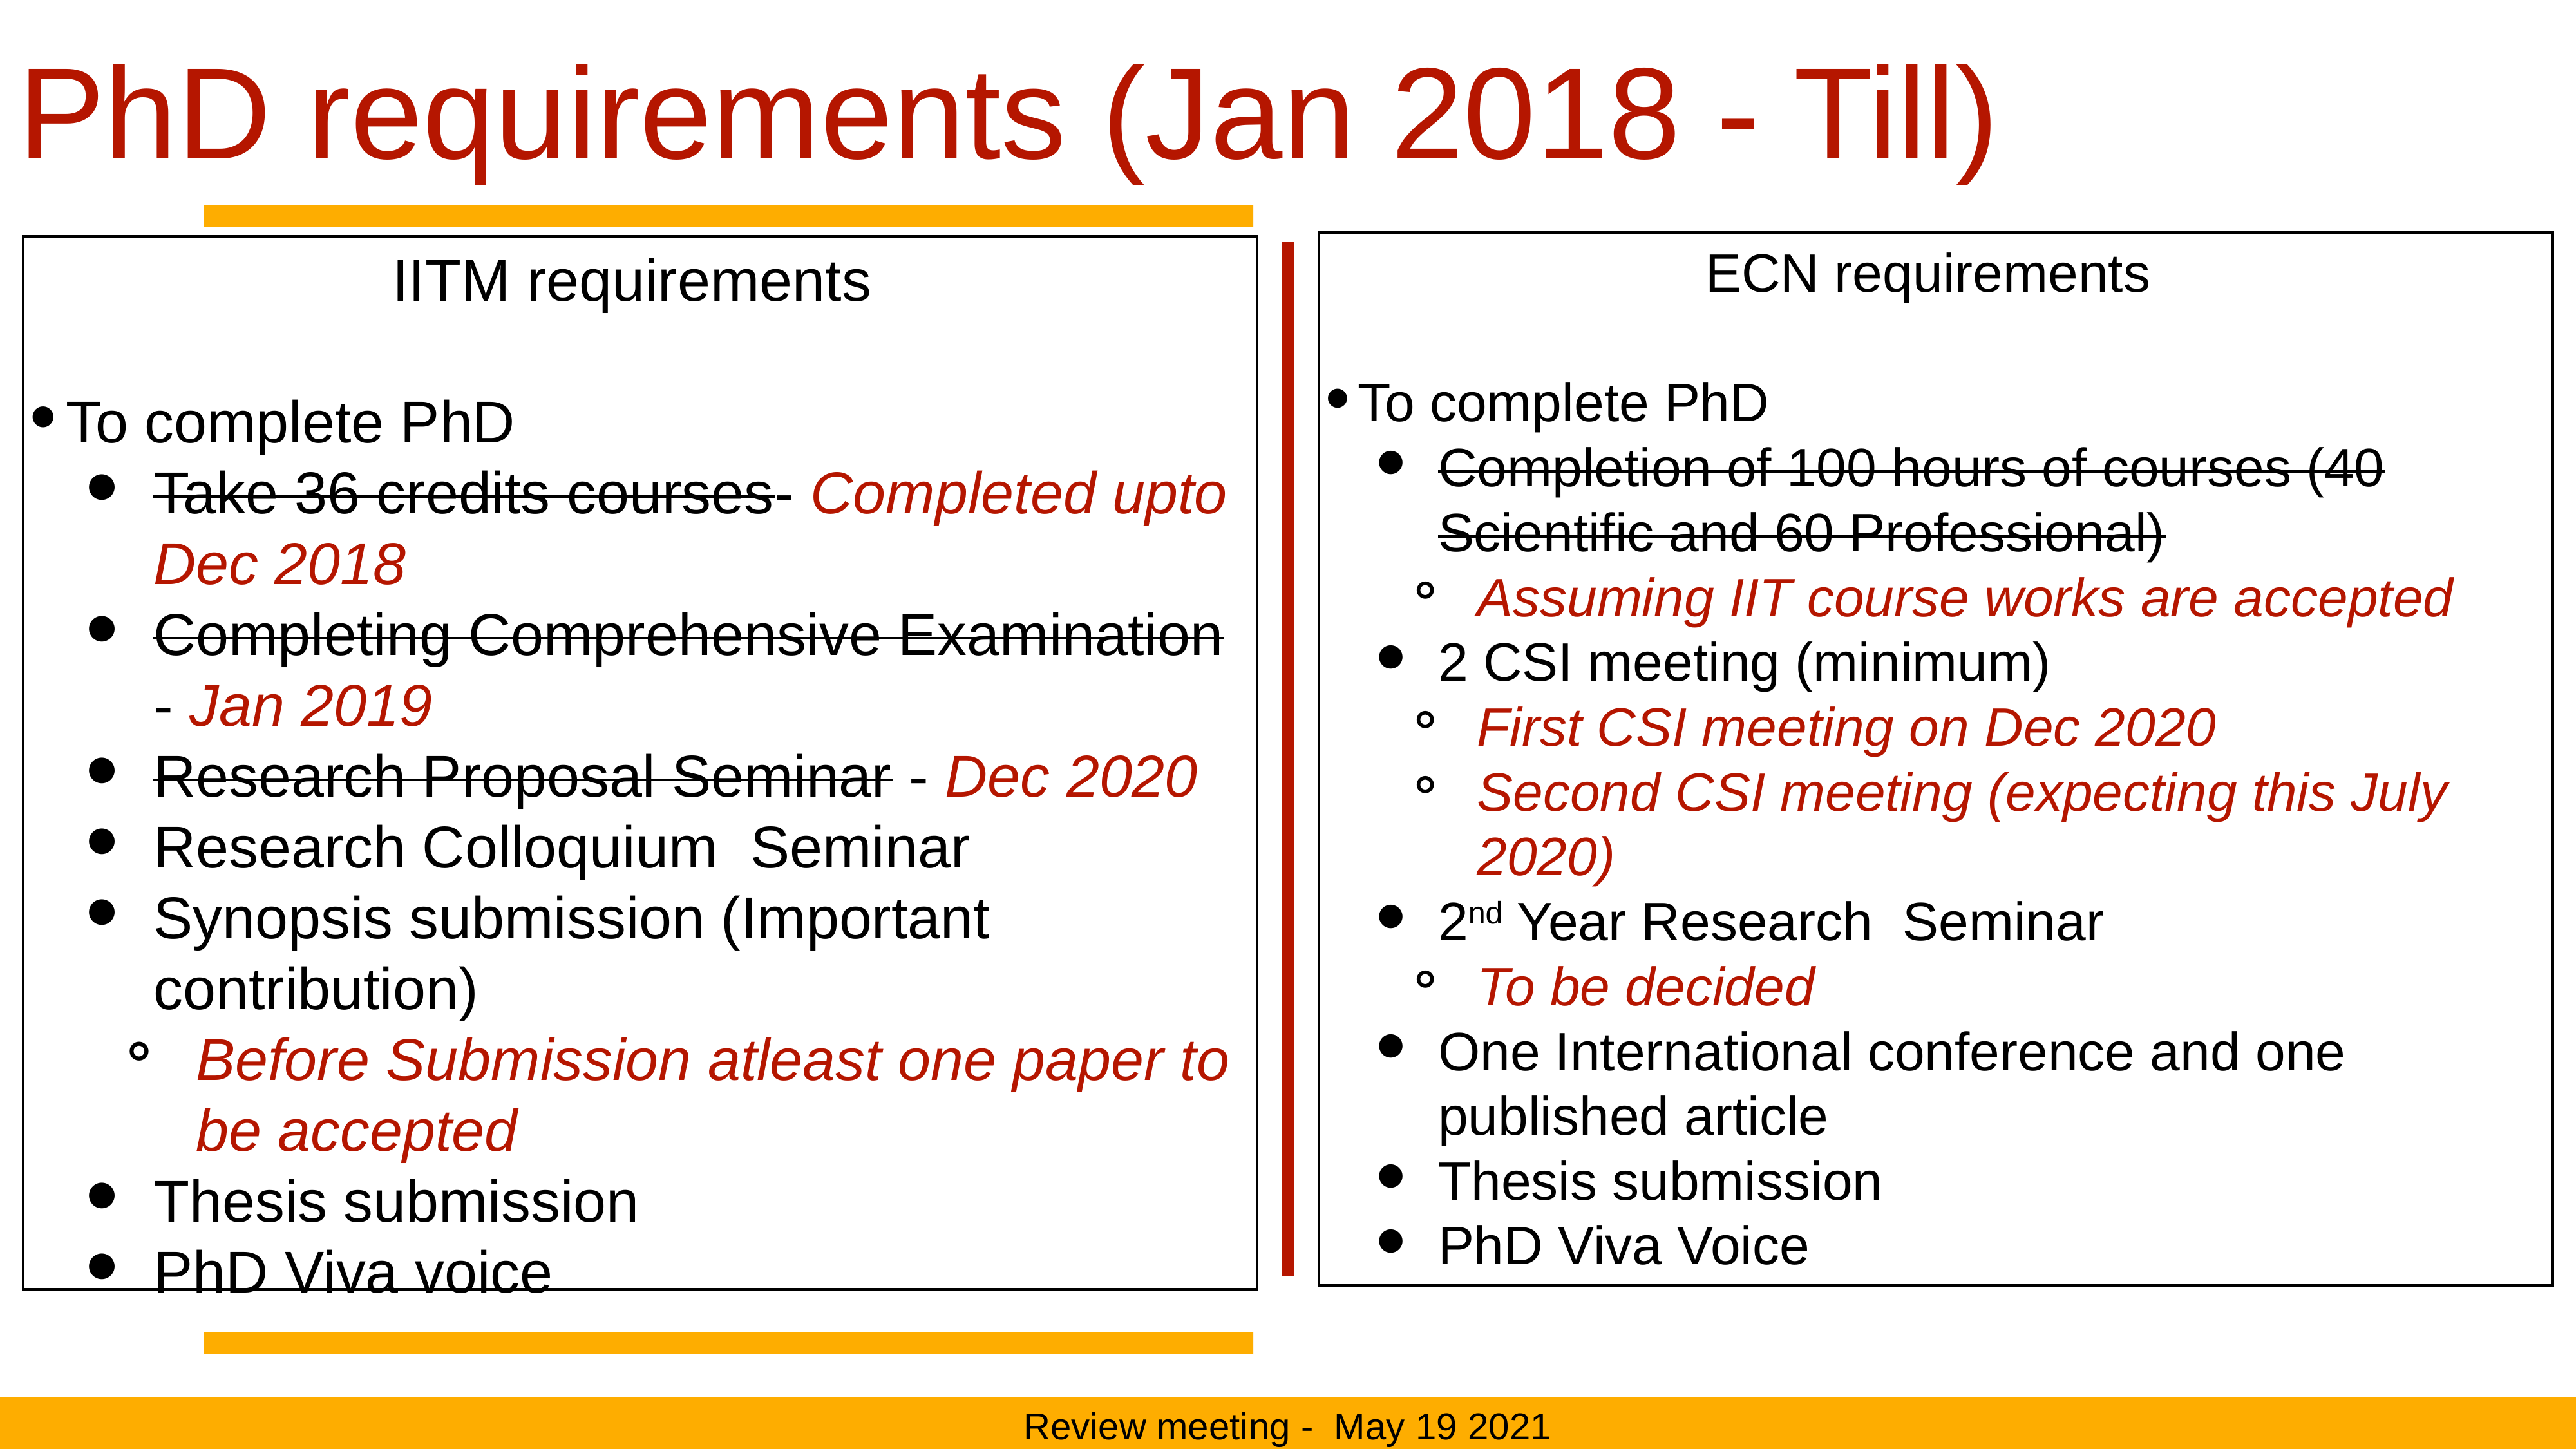

# PhD requirements (Jan 2018 - Till)
ECN requirements

To complete PhD
Completion of 100 hours of courses (40 Scientific and 60 Professional)
Assuming IIT course works are accepted
2 CSI meeting (minimum)
First CSI meeting on Dec 2020
Second CSI meeting (expecting this July 2020)
2nd Year Research  Seminar
To be decided
One International conference and one published article
Thesis submission
PhD Viva Voice
IITM requirements

To complete PhD
Take 36 credits courses- Completed upto Dec 2018
Completing Comprehensive Examination - Jan 2019
Research Proposal Seminar - Dec 2020
Research Colloquium  Seminar
Synopsis submission (Important contribution)
Before Submission atleast one paper to be accepted
Thesis submission
PhD Viva voice

3